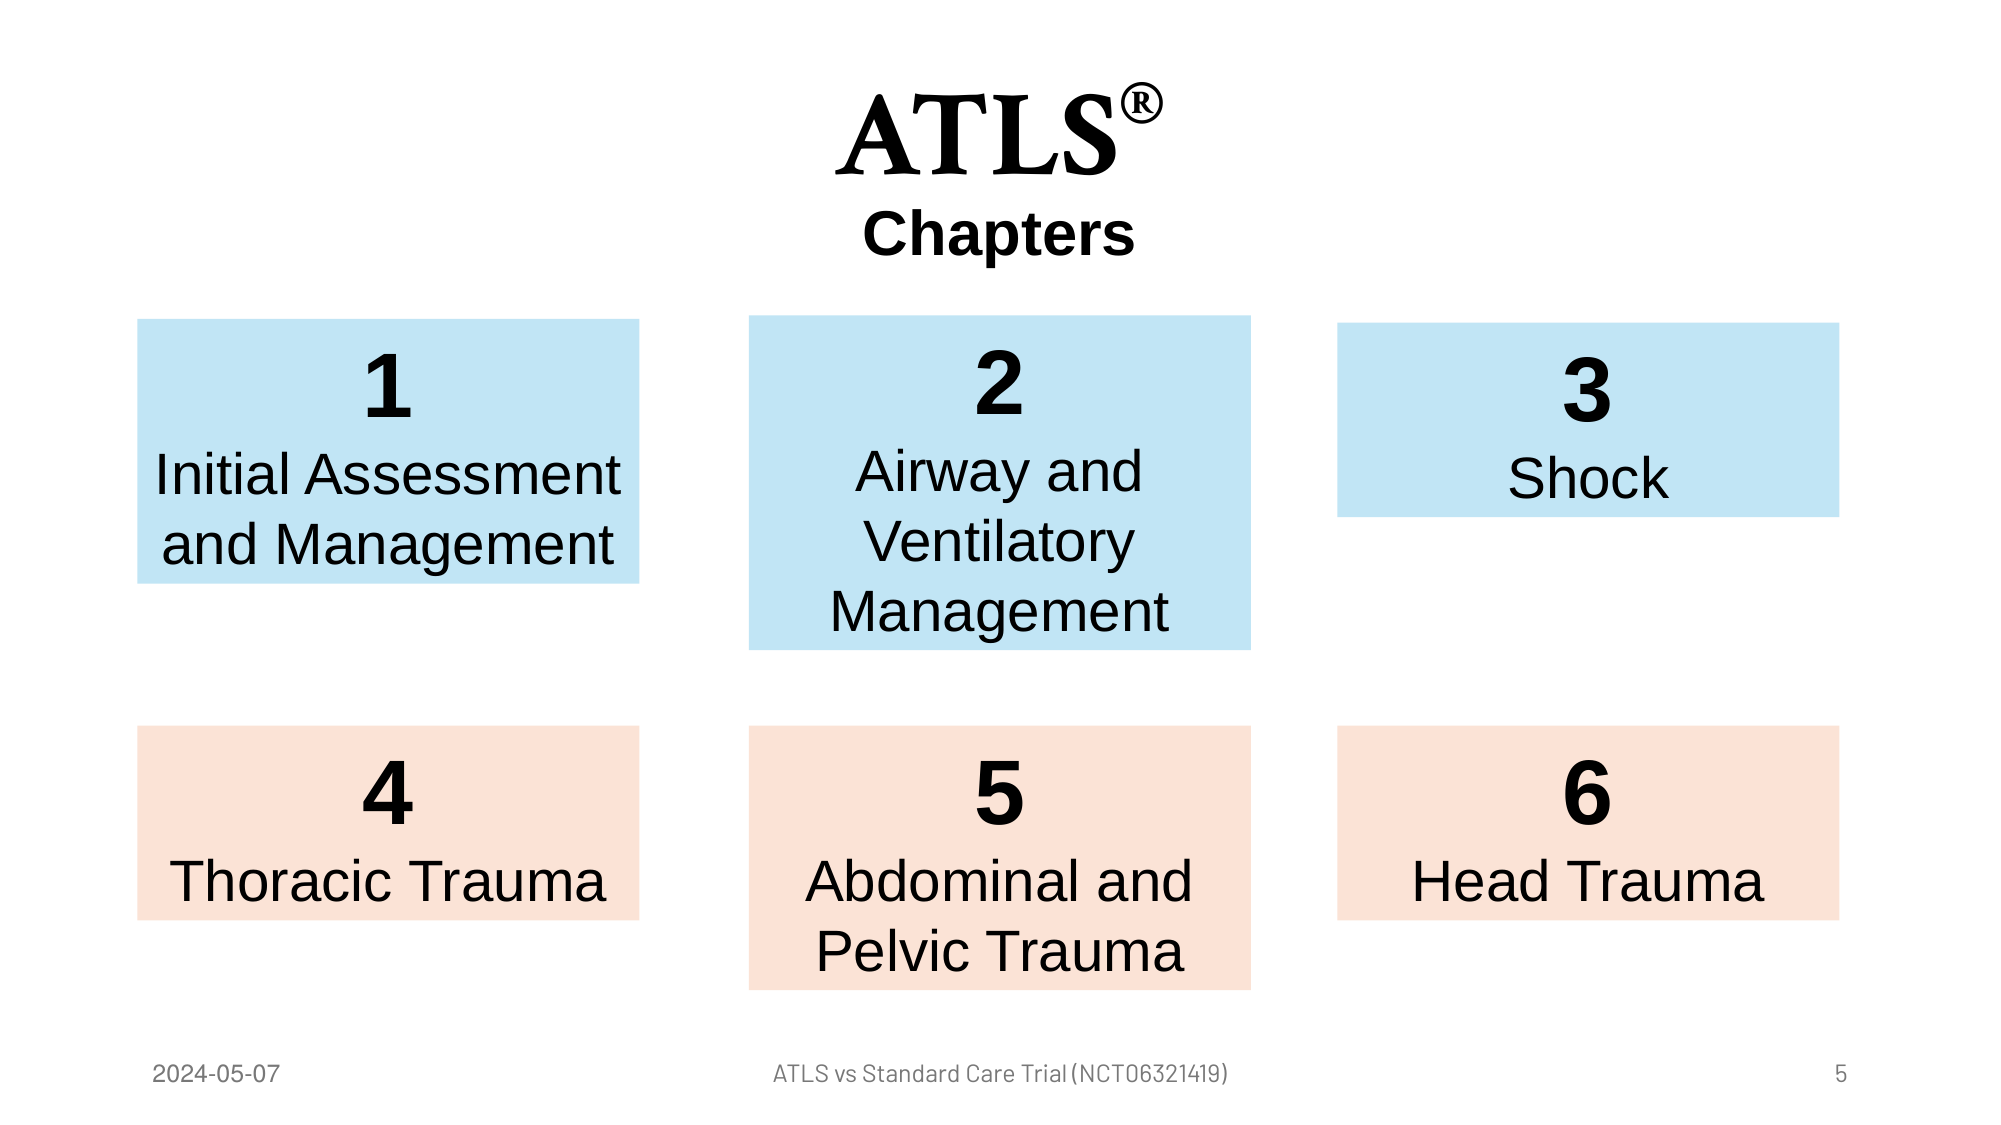

# ATLS® Chapters
2
Airway and Ventilatory Management
1
Initial Assessment and Management
3
Shock
4
Thoracic Trauma
5
Abdominal and Pelvic Trauma
6
Head Trauma
2024-05-07
ATLS vs Standard Care Trial (NCT06321419)
5